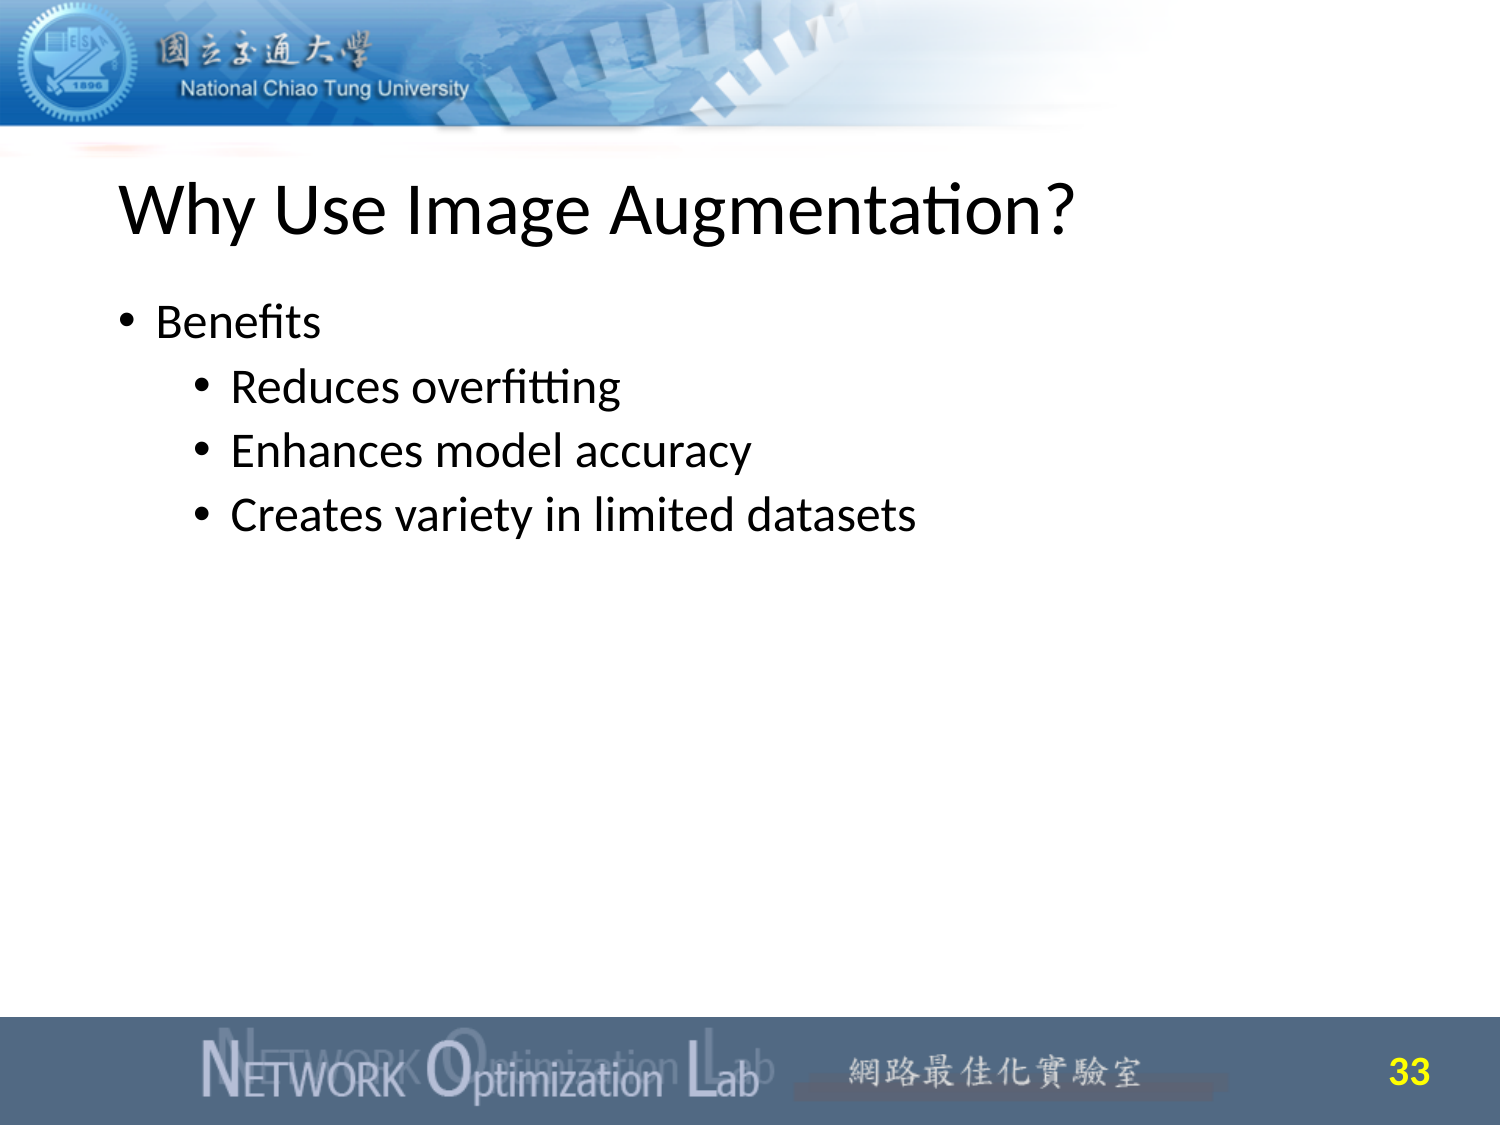

# Why Use Image Augmentation?
Benefits
Reduces overfitting
Enhances model accuracy
Creates variety in limited datasets